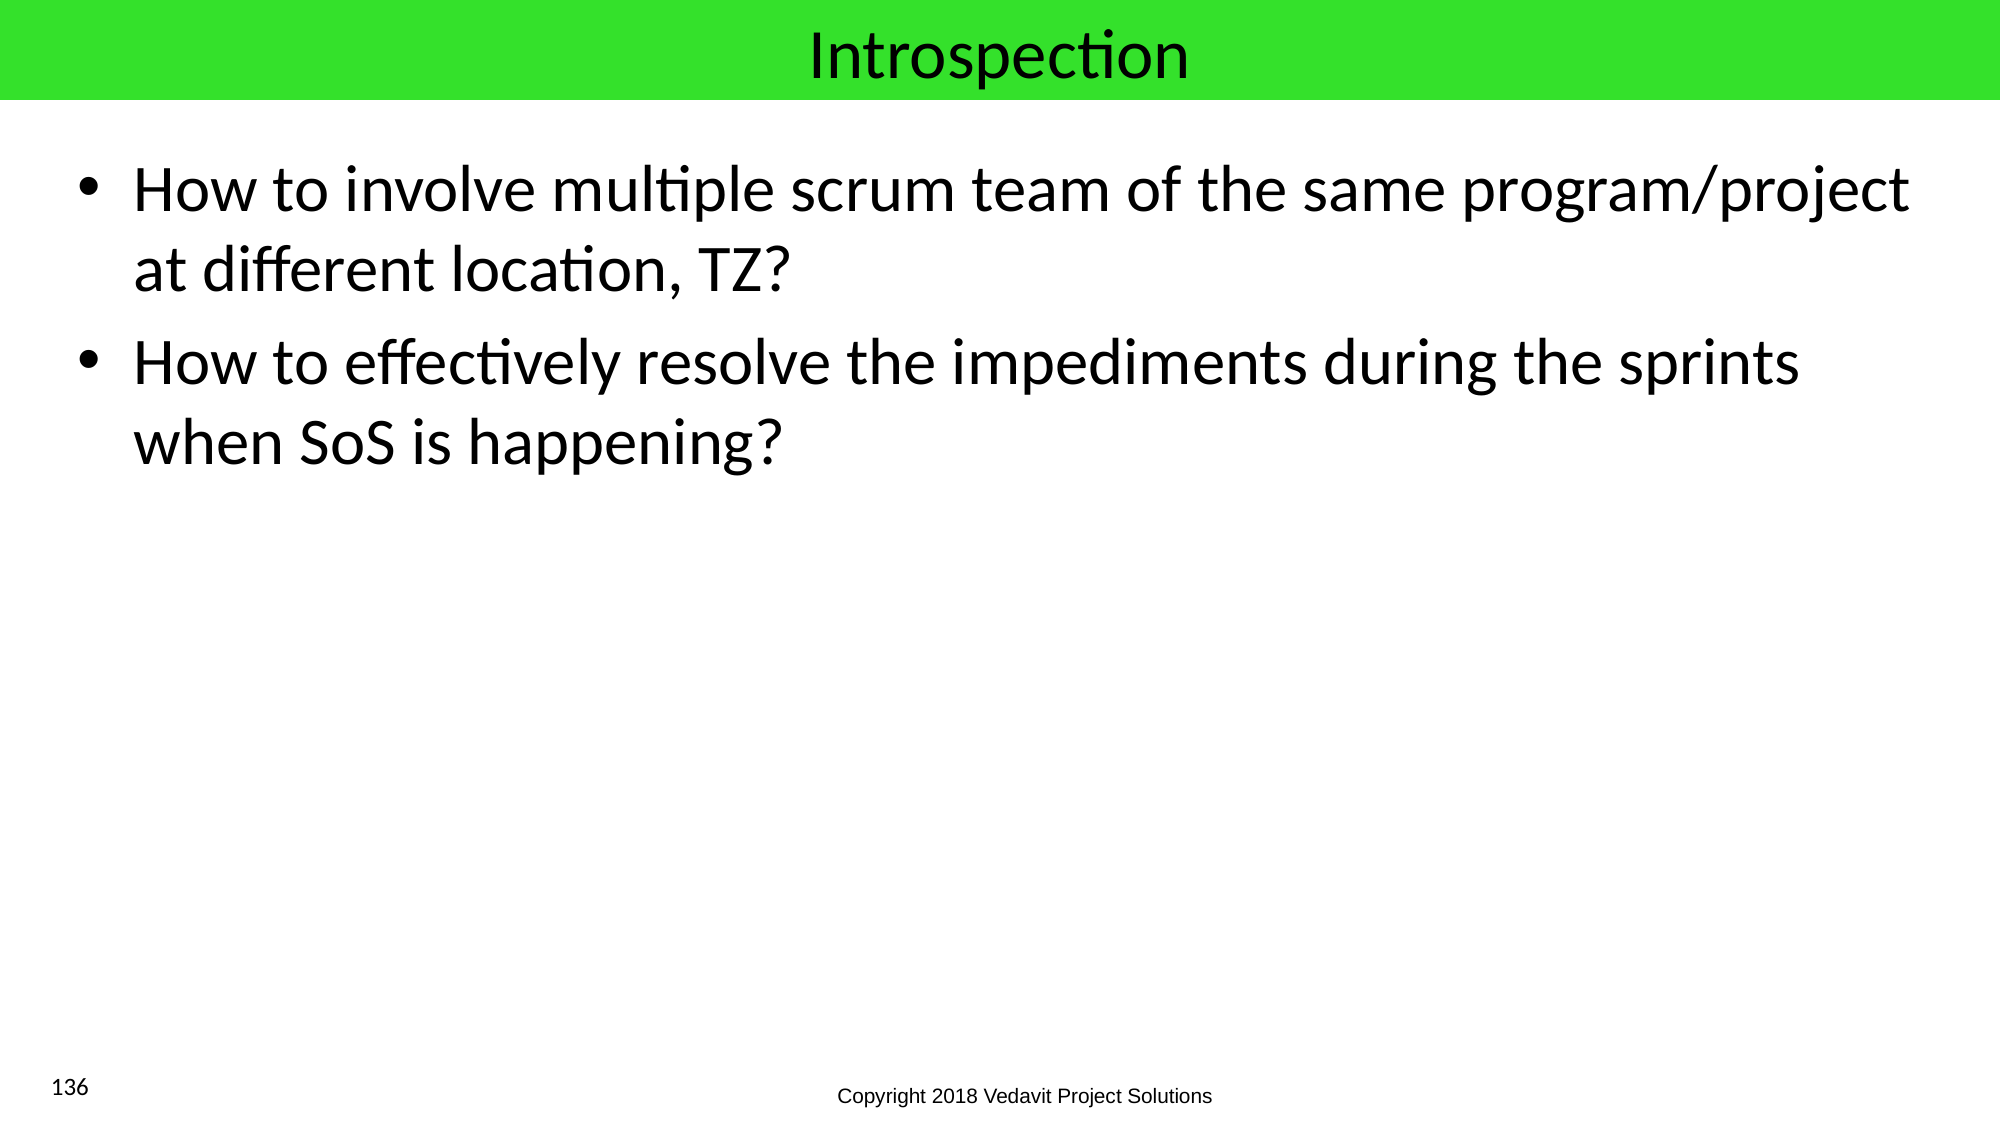

# Introspection
How to involve multiple scrum team of the same program/project at different location, TZ?
How to effectively resolve the impediments during the sprints when SoS is happening?

136